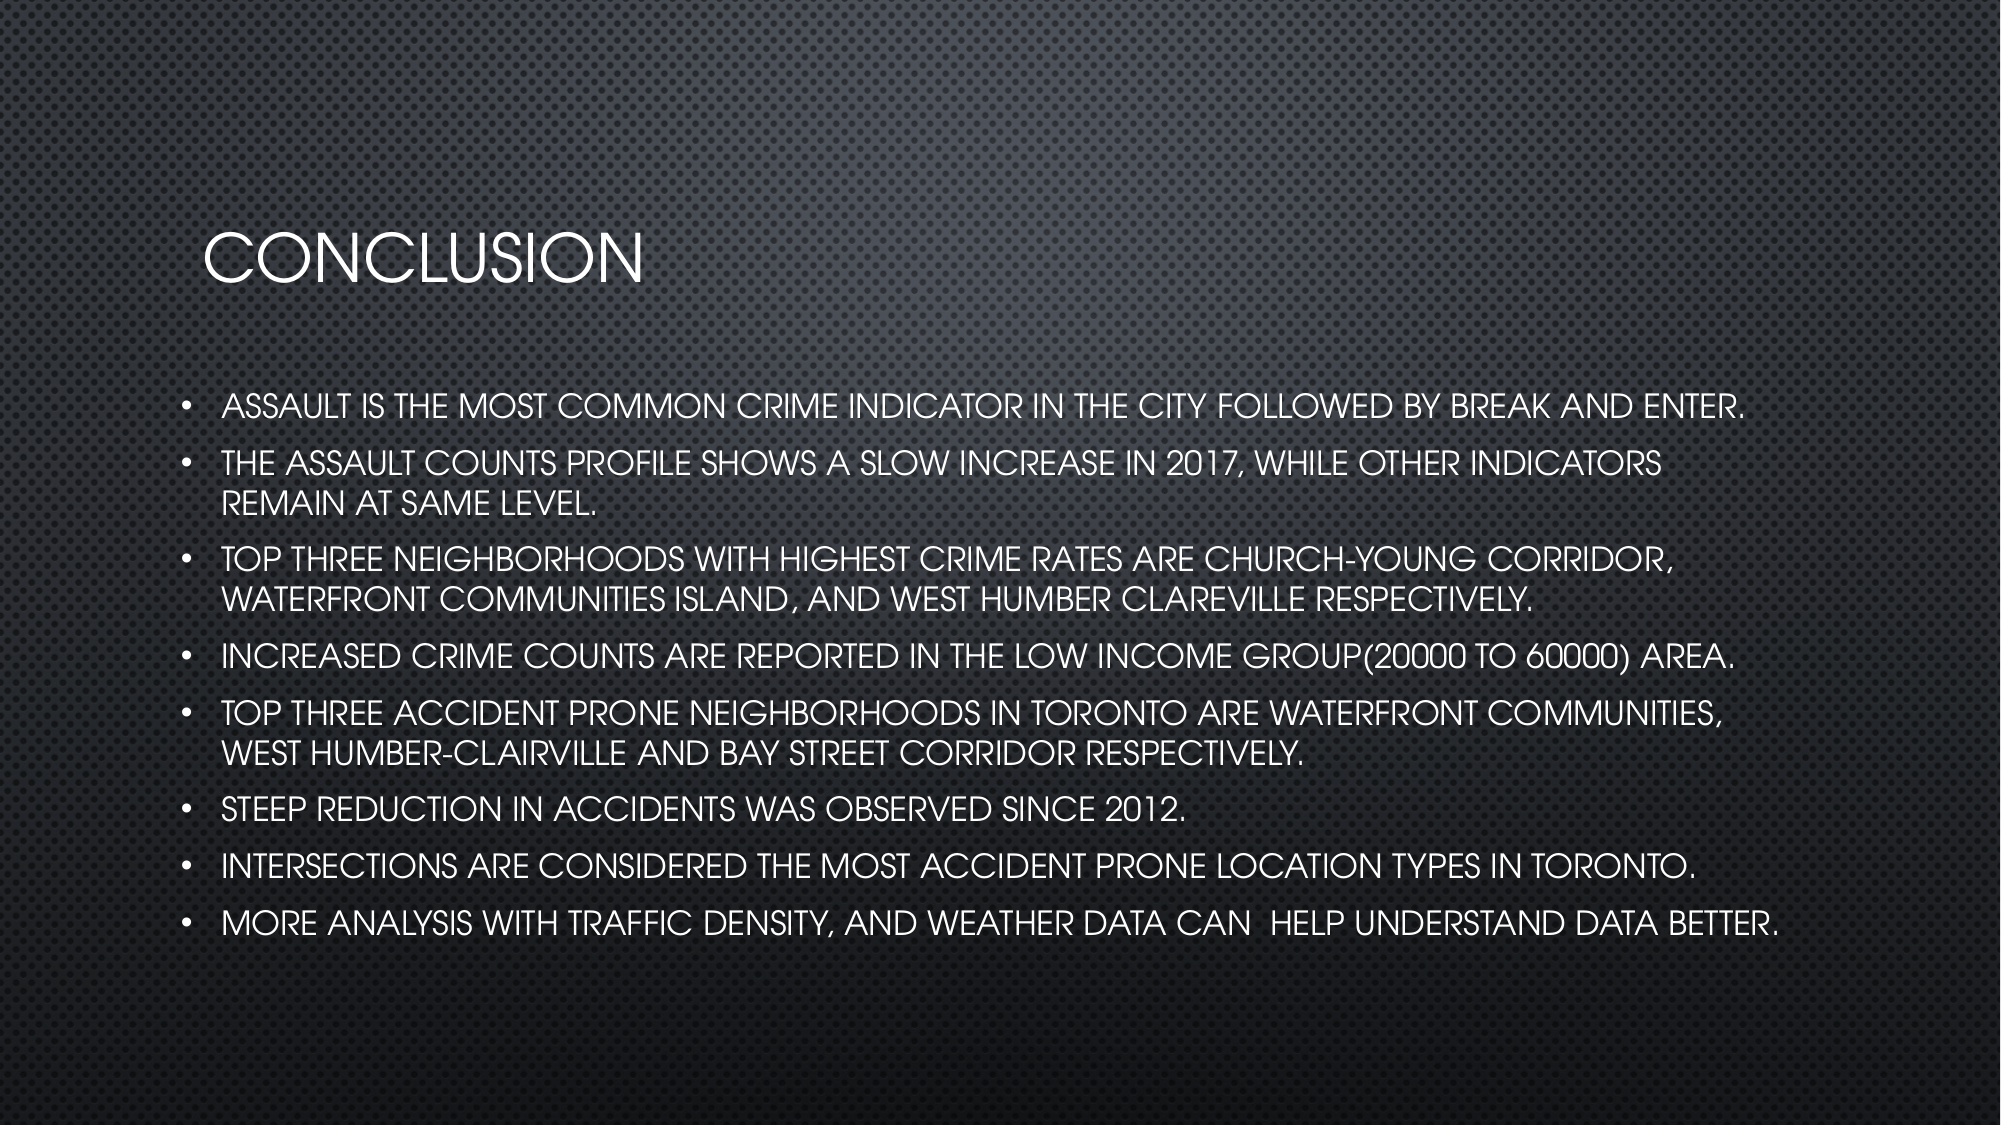

# Conclusion

Assault is the most common crime indicator in the city followed by break and enter.
The assault counts profile shows a slow increase in 2017, while other indicators remain at same level.
Top three neighborhoods with highest crime rates are Church-Young corridor, Waterfront communities island, and west humber Clareville respectively.
Increased crime counts are reported in the low income group(20000 to 60000) area.
Top three accident prone neighborhoods in Toronto are Waterfront communities, West Humber-Clairville and Bay street Corridor respectively.
Steep reduction in accidents was observed since 2012.
Intersections are considered the most accident prone location types in Toronto.
More analysis with traffic density, and weather data can  help understand data better.